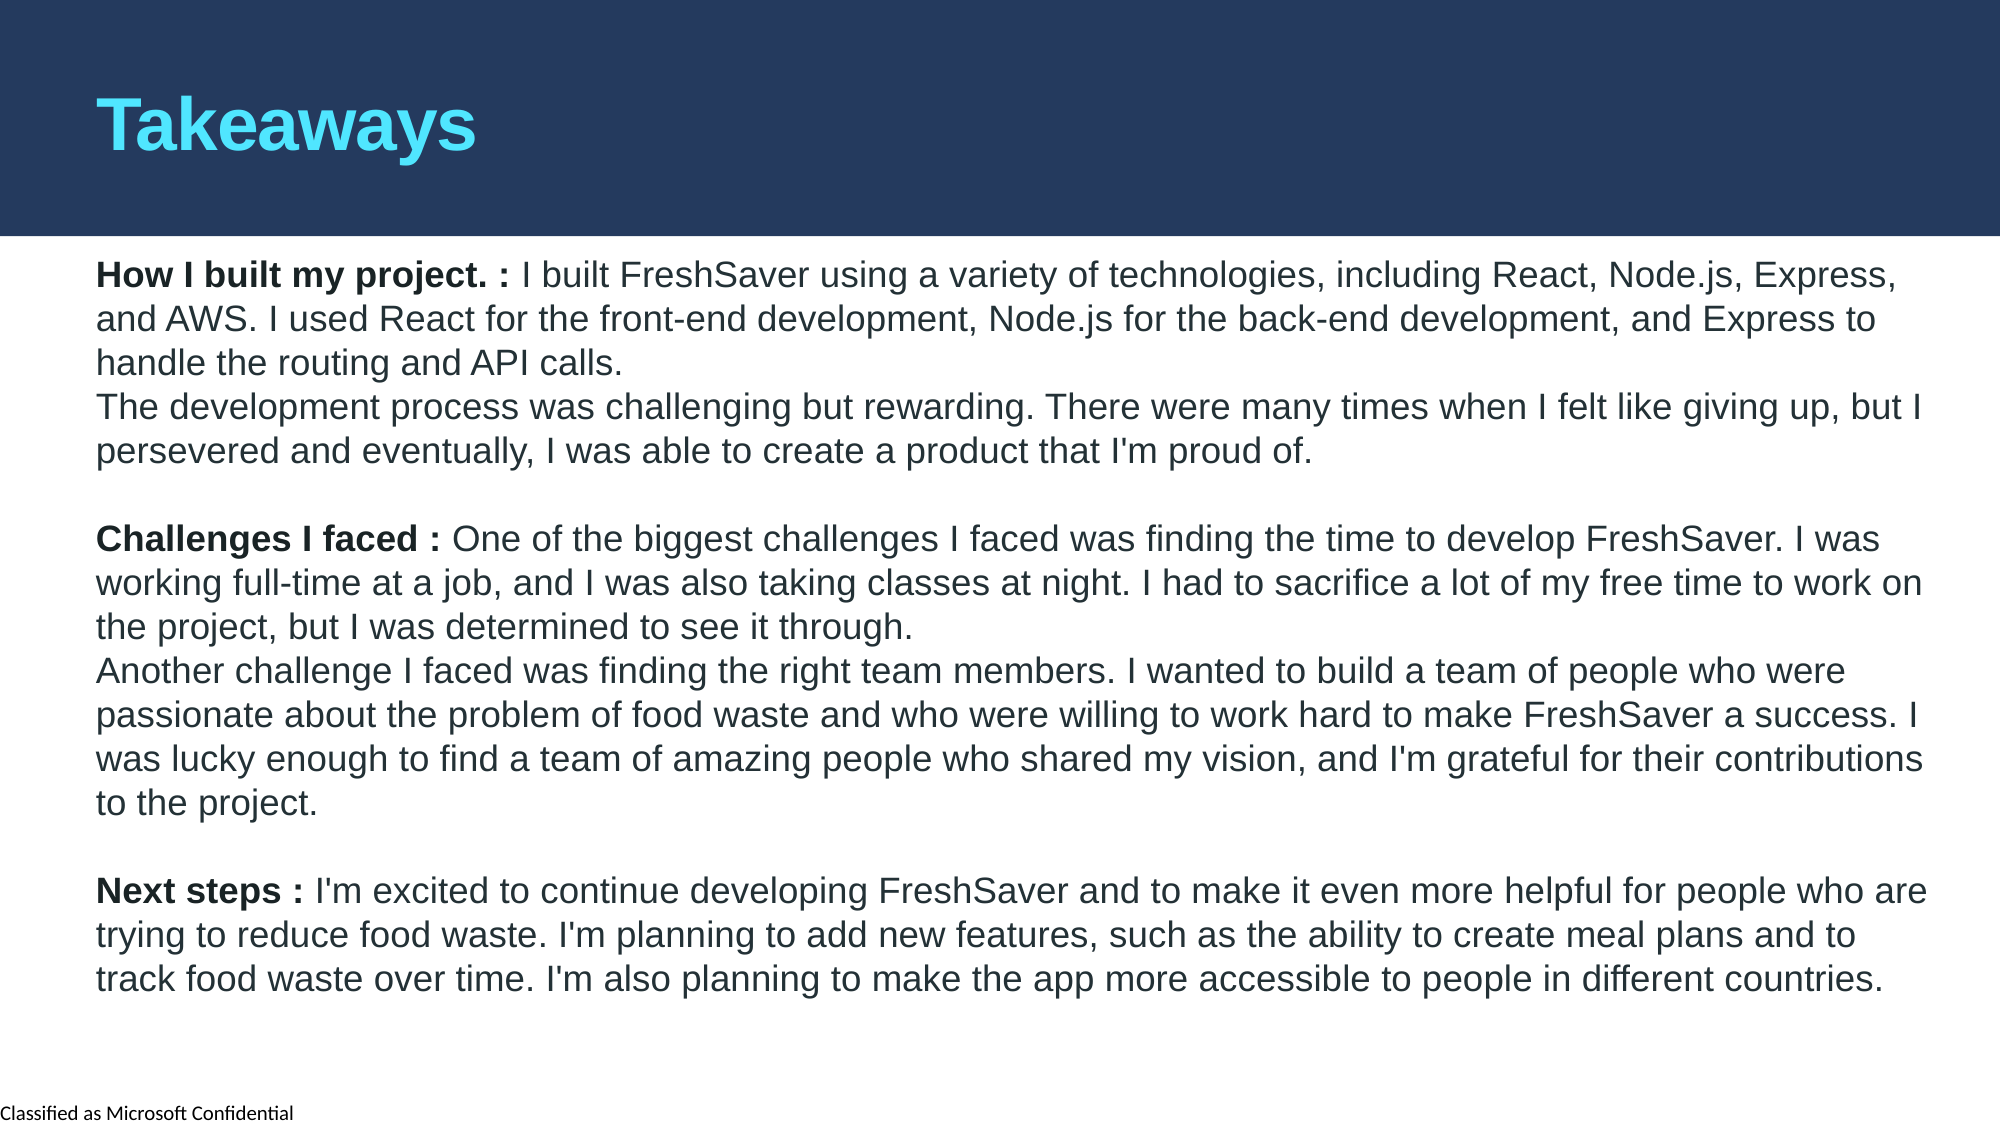

Takeaways
How I built my project. : I built FreshSaver using a variety of technologies, including React, Node.js, Express, and AWS. I used React for the front-end development, Node.js for the back-end development, and Express to handle the routing and API calls.
The development process was challenging but rewarding. There were many times when I felt like giving up, but I persevered and eventually, I was able to create a product that I'm proud of.

Challenges I faced : One of the biggest challenges I faced was finding the time to develop FreshSaver. I was working full-time at a job, and I was also taking classes at night. I had to sacrifice a lot of my free time to work on the project, but I was determined to see it through.
Another challenge I faced was finding the right team members. I wanted to build a team of people who were passionate about the problem of food waste and who were willing to work hard to make FreshSaver a success. I was lucky enough to find a team of amazing people who shared my vision, and I'm grateful for their contributions to the project.

Next steps : I'm excited to continue developing FreshSaver and to make it even more helpful for people who are trying to reduce food waste. I'm planning to add new features, such as the ability to create meal plans and to track food waste over time. I'm also planning to make the app more accessible to people in different countries.